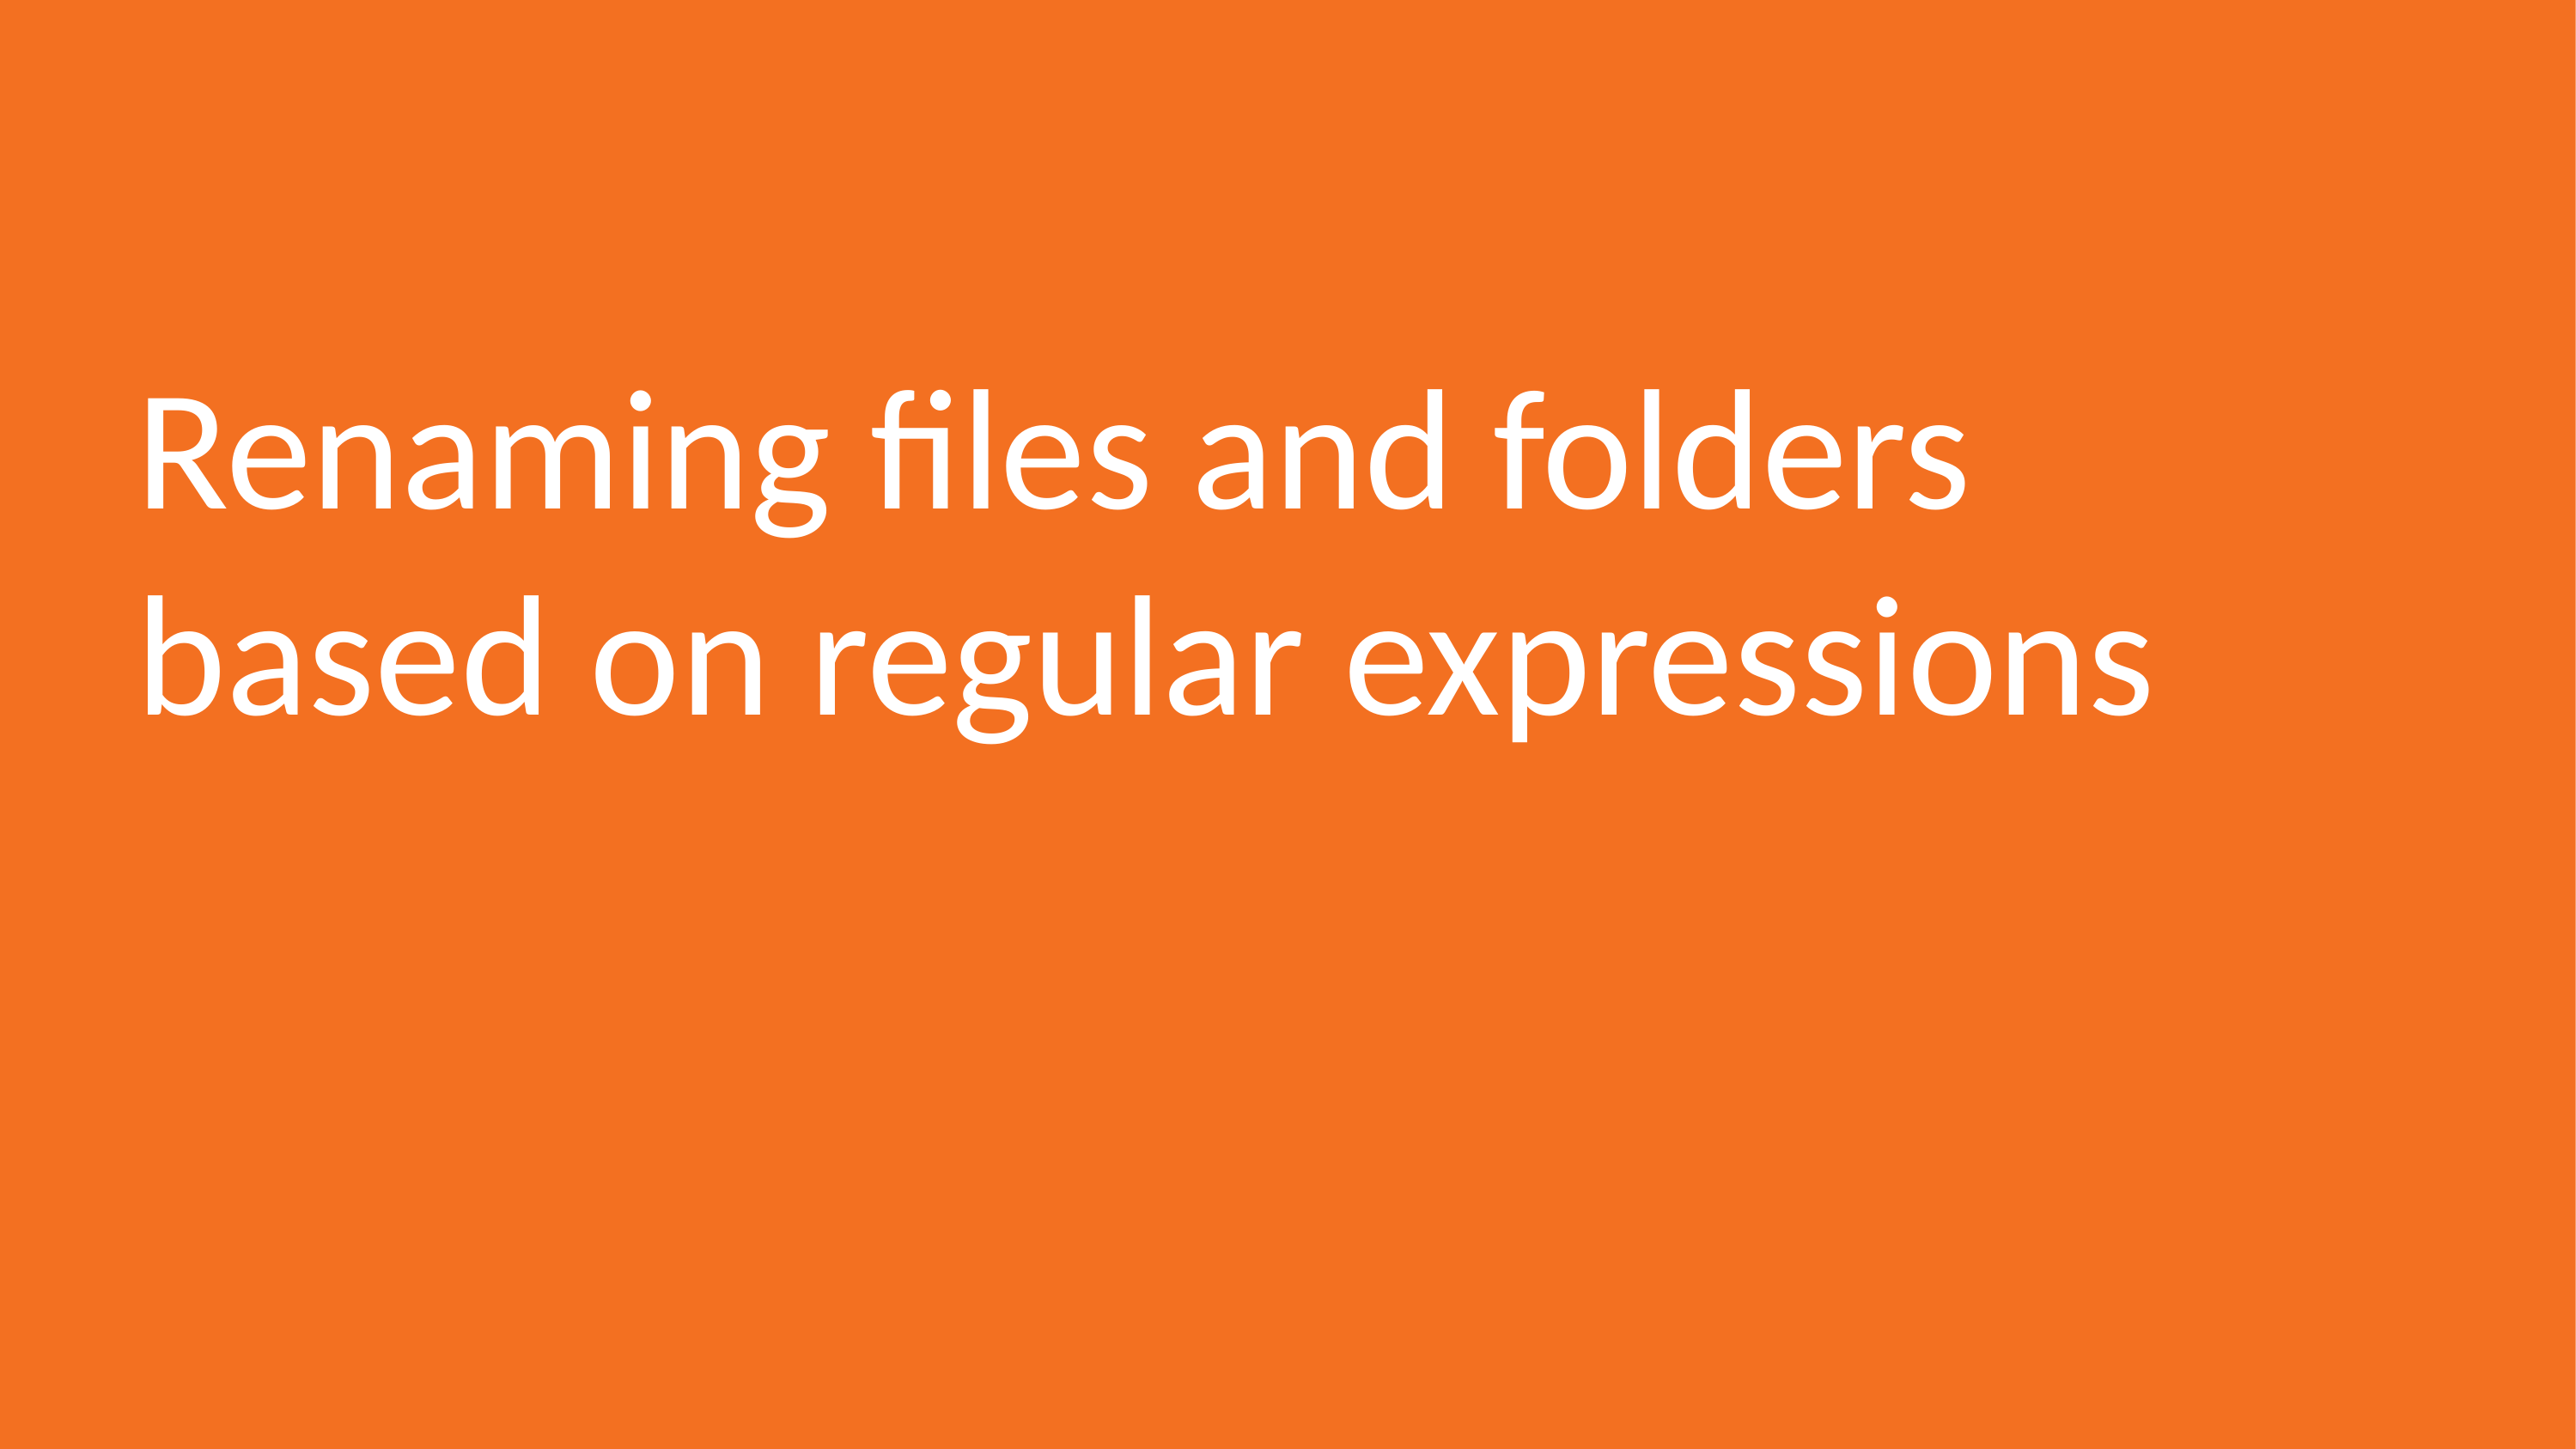

# Renaming files and folders based on regular expressions